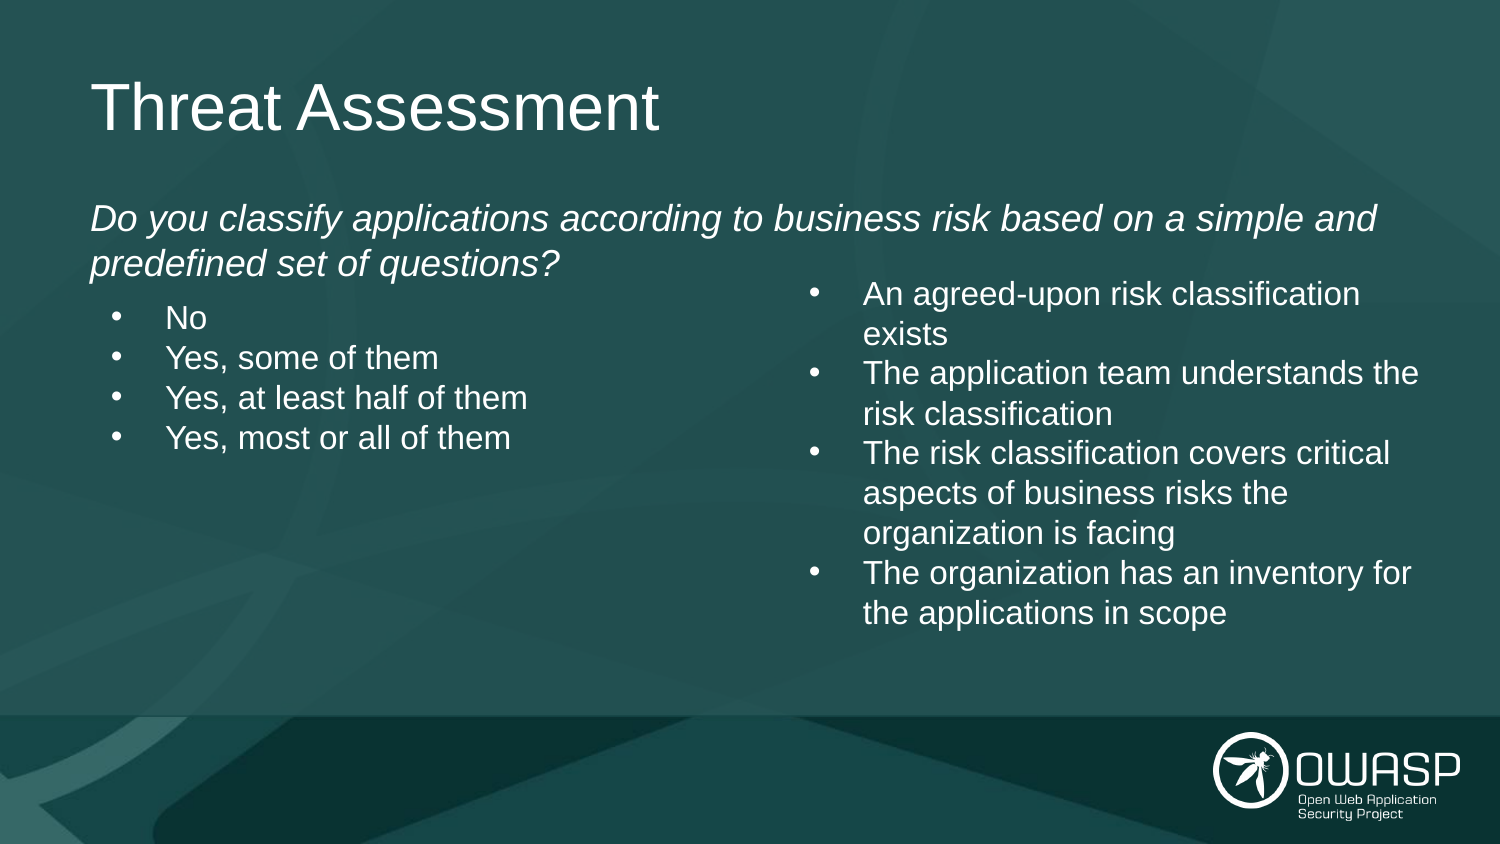

# Threat Assessment

An agreed-upon risk classification exists
The application team understands the risk classification
The risk classification covers critical aspects of business risks the organization is facing
The organization has an inventory for the applications in scope
Do you classify applications according to business risk based on a simple and predefined set of questions?

No
Yes, some of them
Yes, at least half of them
Yes, most or all of them